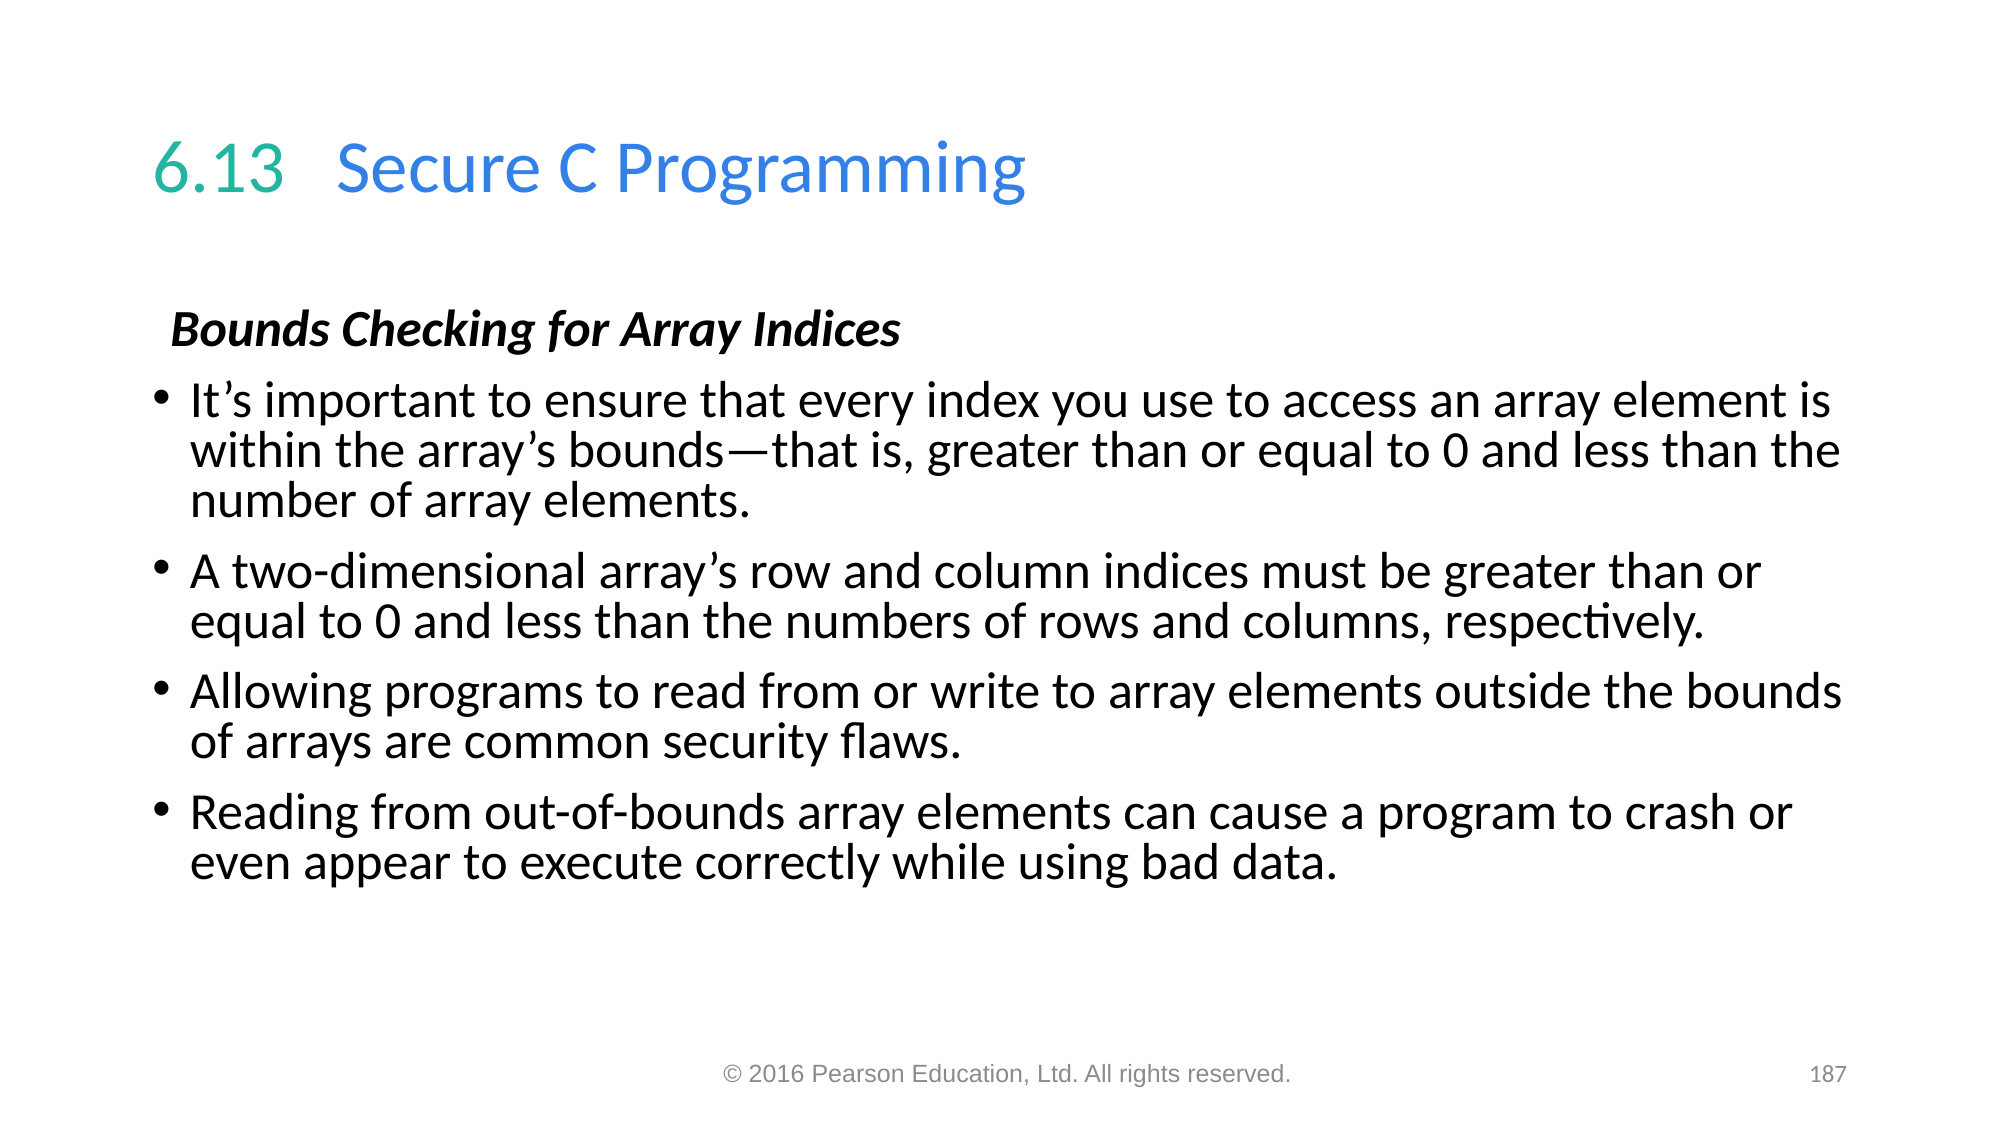

# 6.13   Secure C Programming
Bounds Checking for Array Indices
It’s important to ensure that every index you use to access an array element is within the array’s bounds—that is, greater than or equal to 0 and less than the number of array elements.
A two-dimensional array’s row and column indices must be greater than or equal to 0 and less than the numbers of rows and columns, respectively.
Allowing programs to read from or write to array elements outside the bounds of arrays are common security flaws.
Reading from out-of-bounds array elements can cause a program to crash or even appear to execute correctly while using bad data.
187
© 2016 Pearson Education, Ltd. All rights reserved.